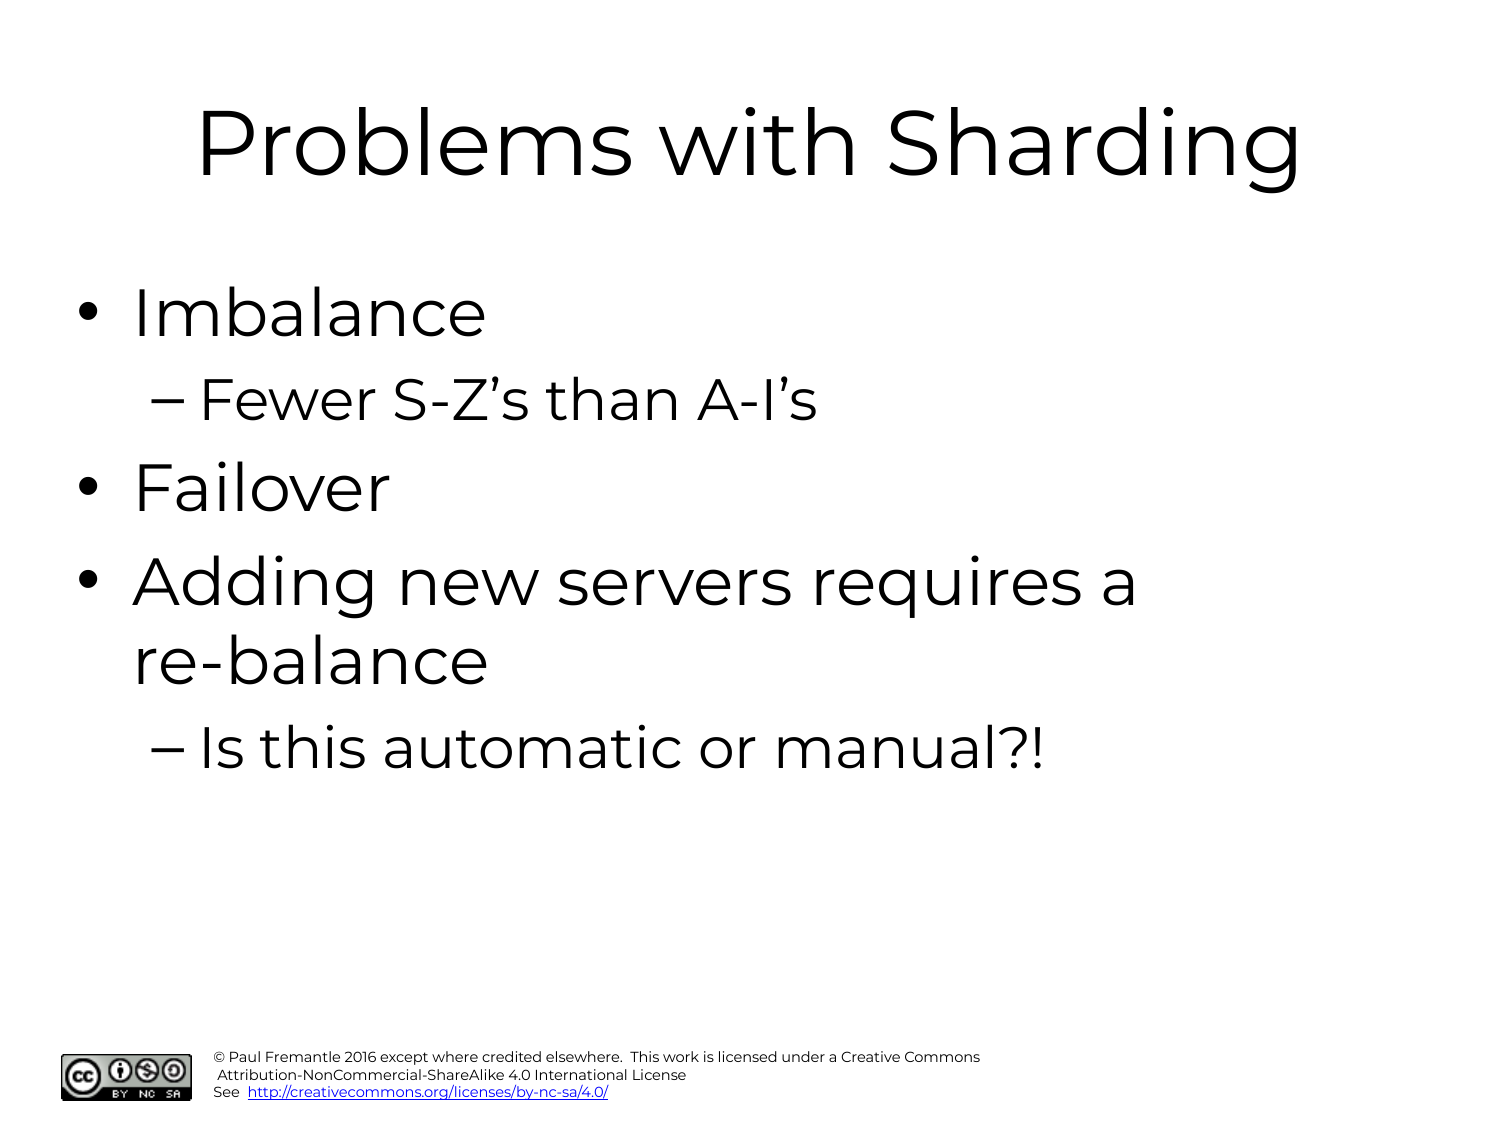

# Problems with Sharding
Imbalance
Fewer S-Z’s than A-I’s
Failover
Adding new servers requires a
re-balance
Is this automatic or manual?!